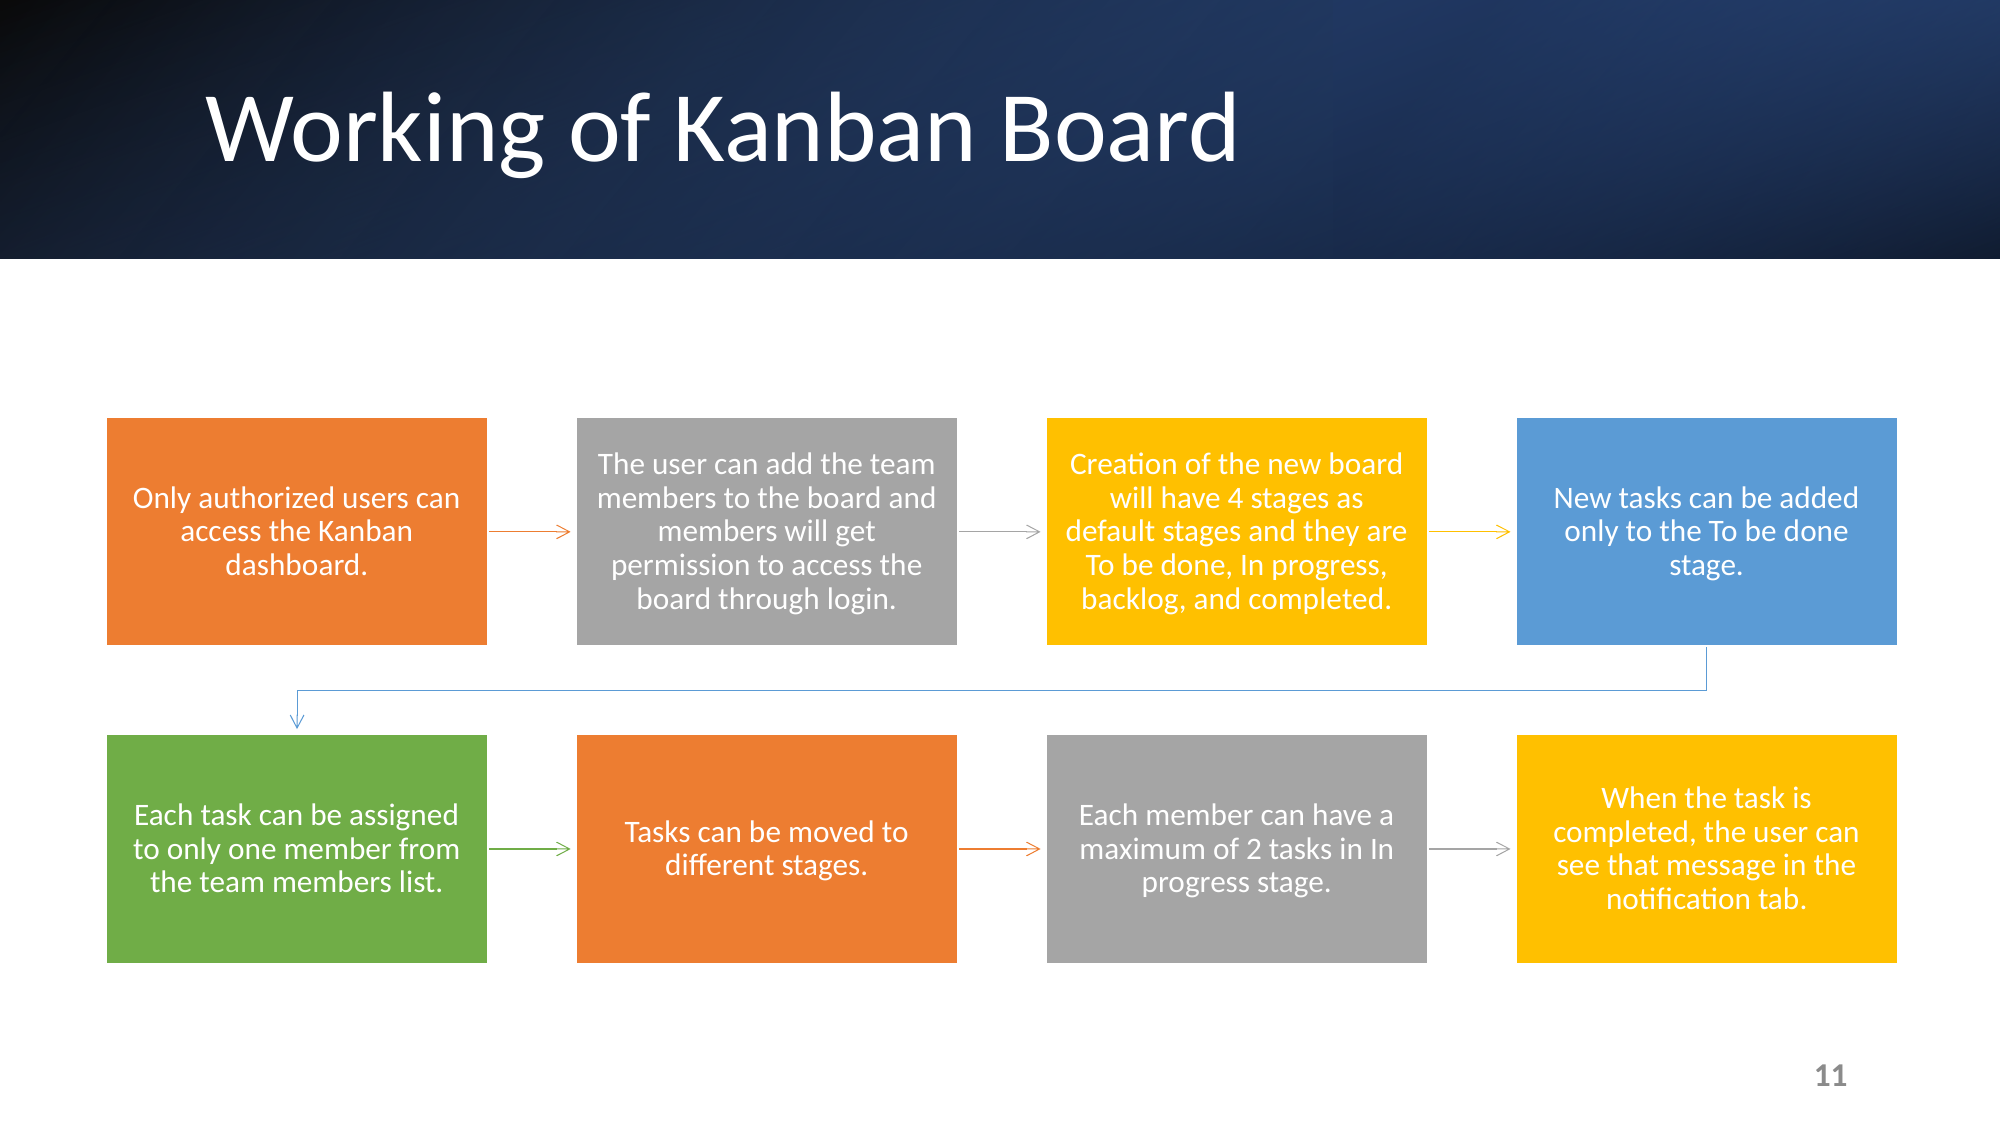

Working of Kanban Board

Only authorized users can access the Kanban dashboard.

The user can add the team members to the board and members will get permission to access the board through login.

Creation of the new board will have 4 stages as default stages and they are To be done, In progress, backlog, and completed.

New tasks can be added only to the To be done stage.

Each task can be assigned to only one member from the team members list.

Tasks can be moved to different stages.

Each member can have a maximum of 2 tasks in In progress stage.
When the task is completed, the user can see that message in the notification tab.
11